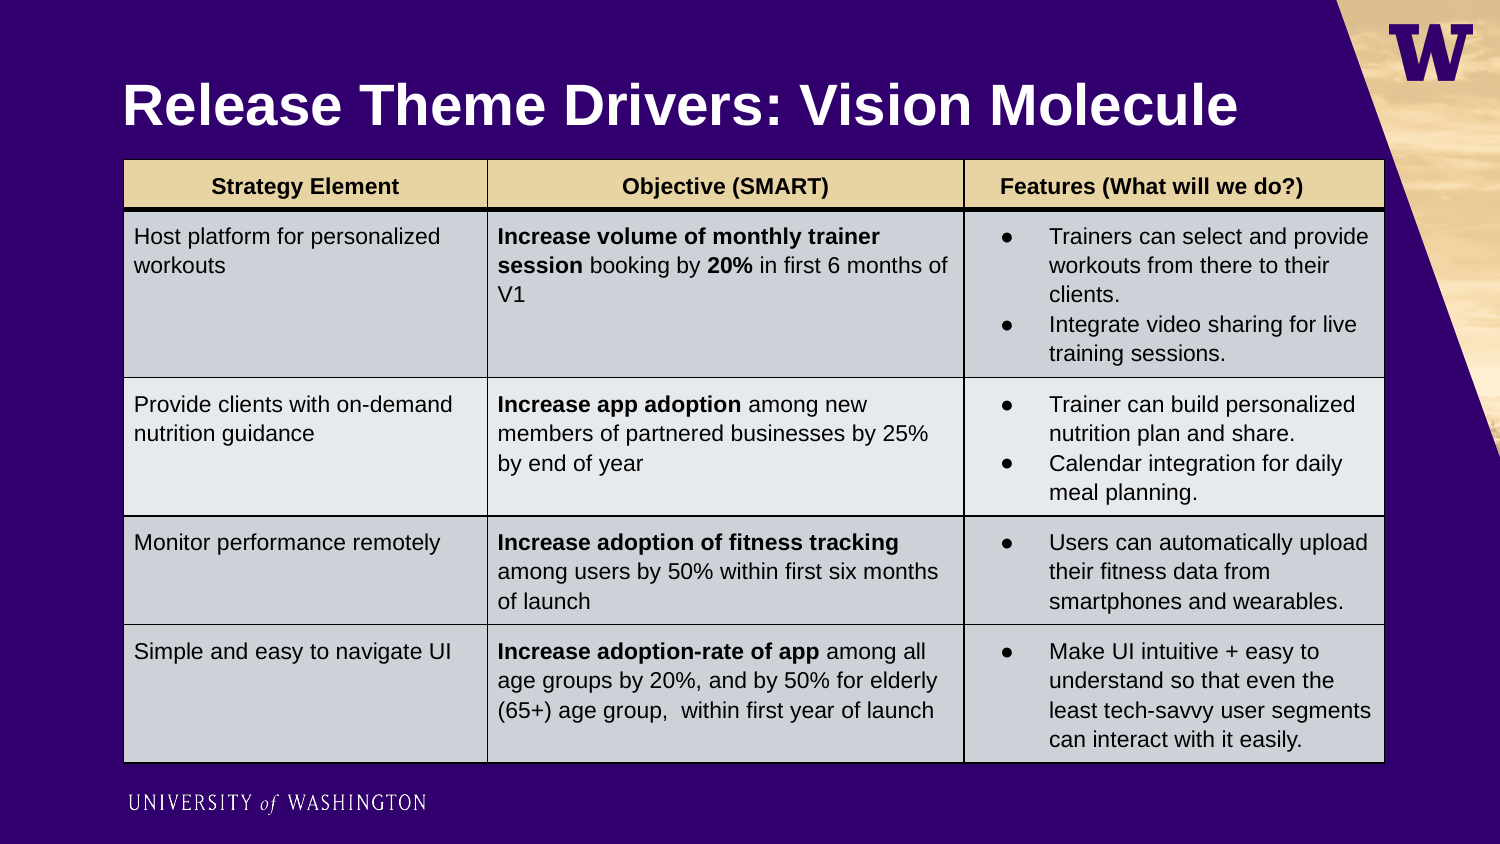

# Release Theme Drivers: Vision Molecule
| Strategy Element | Objective (SMART) | Features (What will we do?) |
| --- | --- | --- |
| Host platform for personalized workouts | Increase volume of monthly trainer session booking by 20% in first 6 months of V1 | Trainers can select and provide workouts from there to their clients. Integrate video sharing for live training sessions. |
| Provide clients with on-demand nutrition guidance | Increase app adoption among new members of partnered businesses by 25% by end of year | Trainer can build personalized nutrition plan and share. Calendar integration for daily meal planning. |
| Monitor performance remotely | Increase adoption of fitness tracking among users by 50% within first six months of launch | Users can automatically upload their fitness data from smartphones and wearables. |
| Simple and easy to navigate UI | Increase adoption-rate of app among all age groups by 20%, and by 50% for elderly (65+) age group, within first year of launch | Make UI intuitive + easy to understand so that even the least tech-savvy user segments can interact with it easily. |